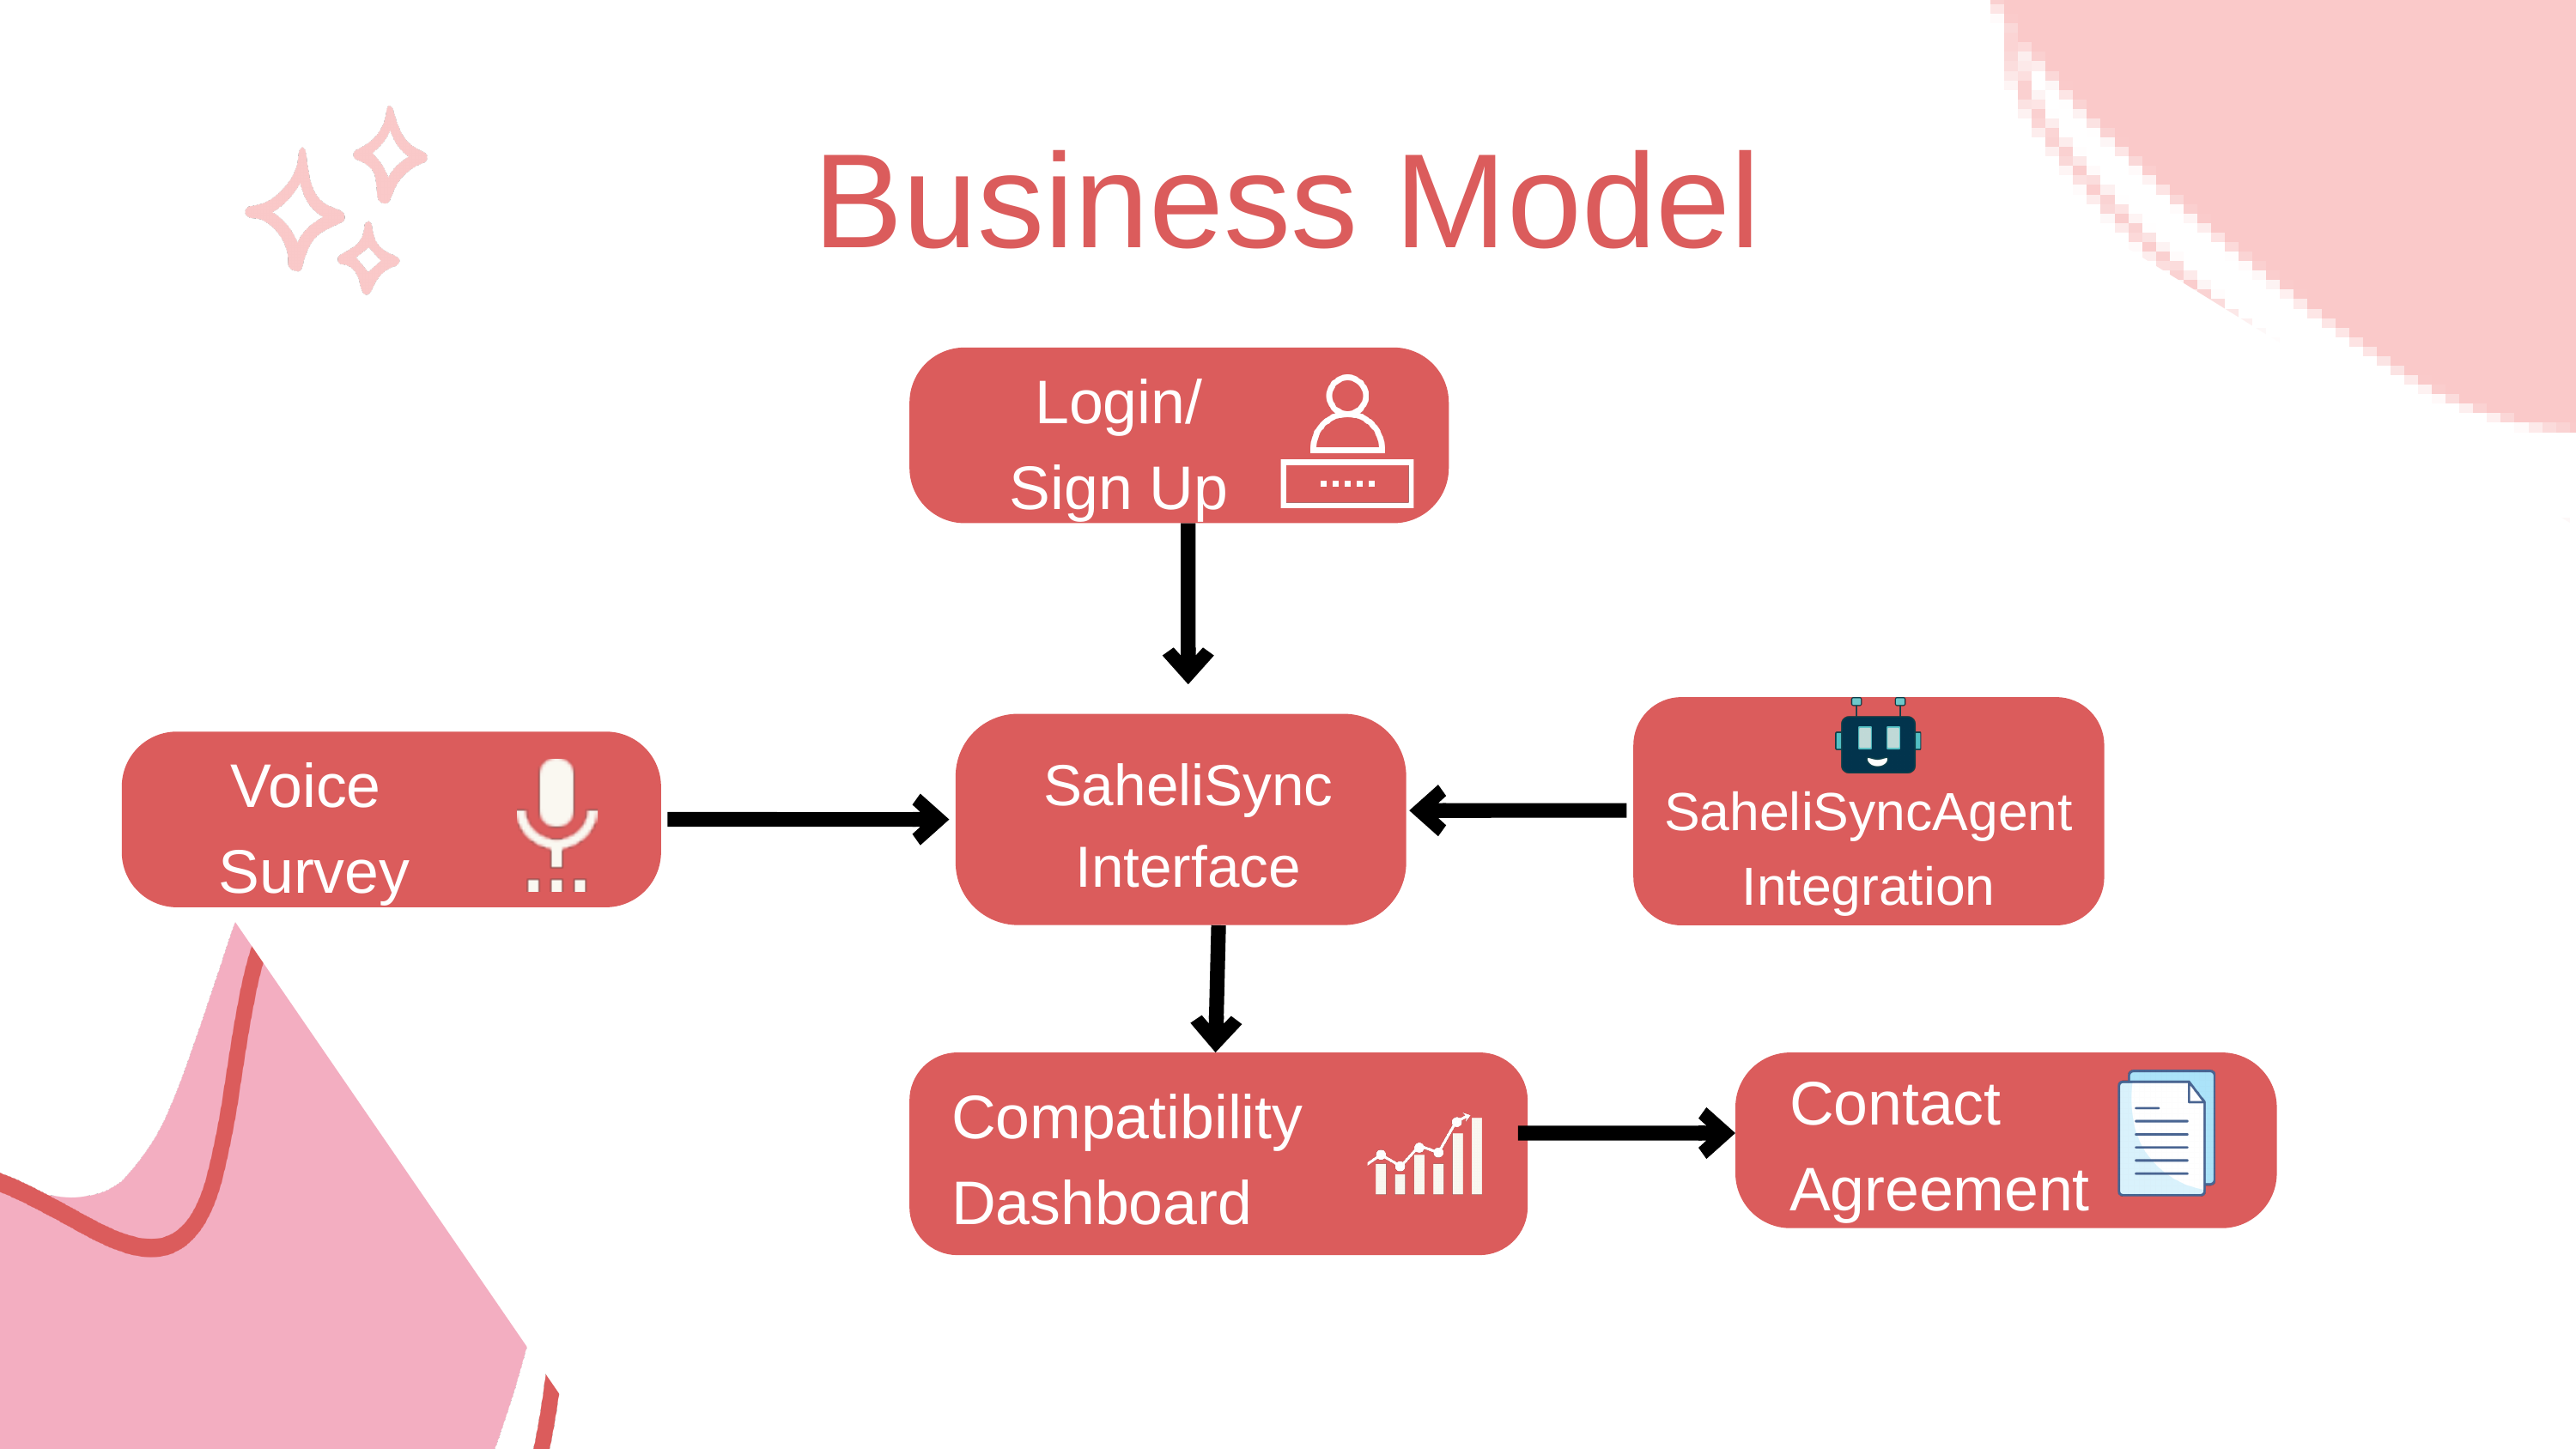

Business Model

Login/
Sign Up

SaheliSyncAgent
Integration

SaheliSync Interface

Voice
Survey

Compatibility Dashboard

Contact
Agreement